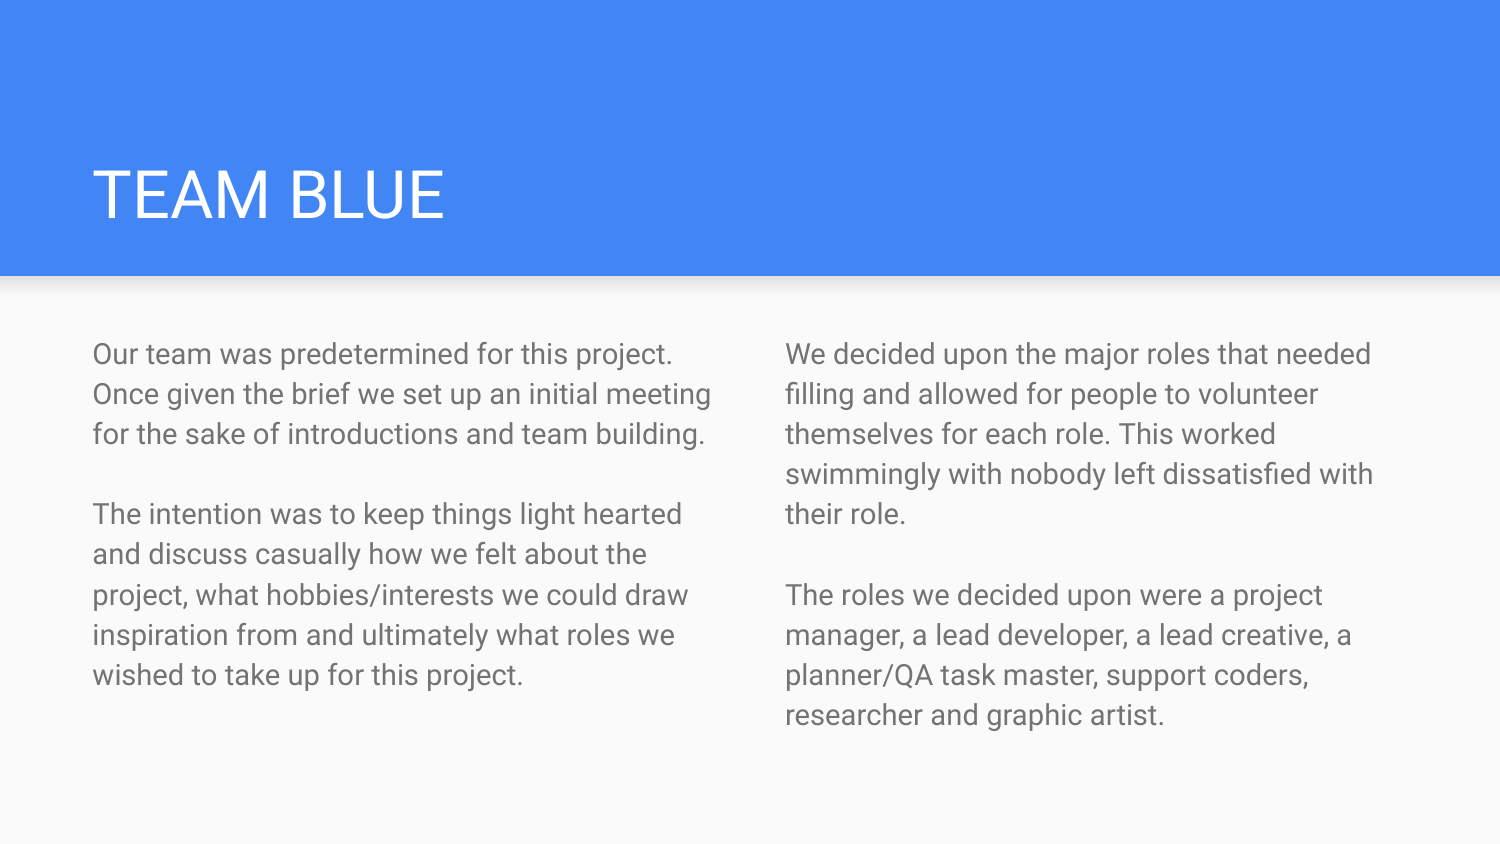

# TEAM BLUE
Our team was predetermined for this project. Once given the brief we set up an initial meeting for the sake of introductions and team building.
The intention was to keep things light hearted and discuss casually how we felt about the project, what hobbies/interests we could draw inspiration from and ultimately what roles we wished to take up for this project.
We decided upon the major roles that needed filling and allowed for people to volunteer themselves for each role. This worked swimmingly with nobody left dissatisfied with their role.
The roles we decided upon were a project manager, a lead developer, a lead creative, a planner/QA task master, support coders, researcher and graphic artist.